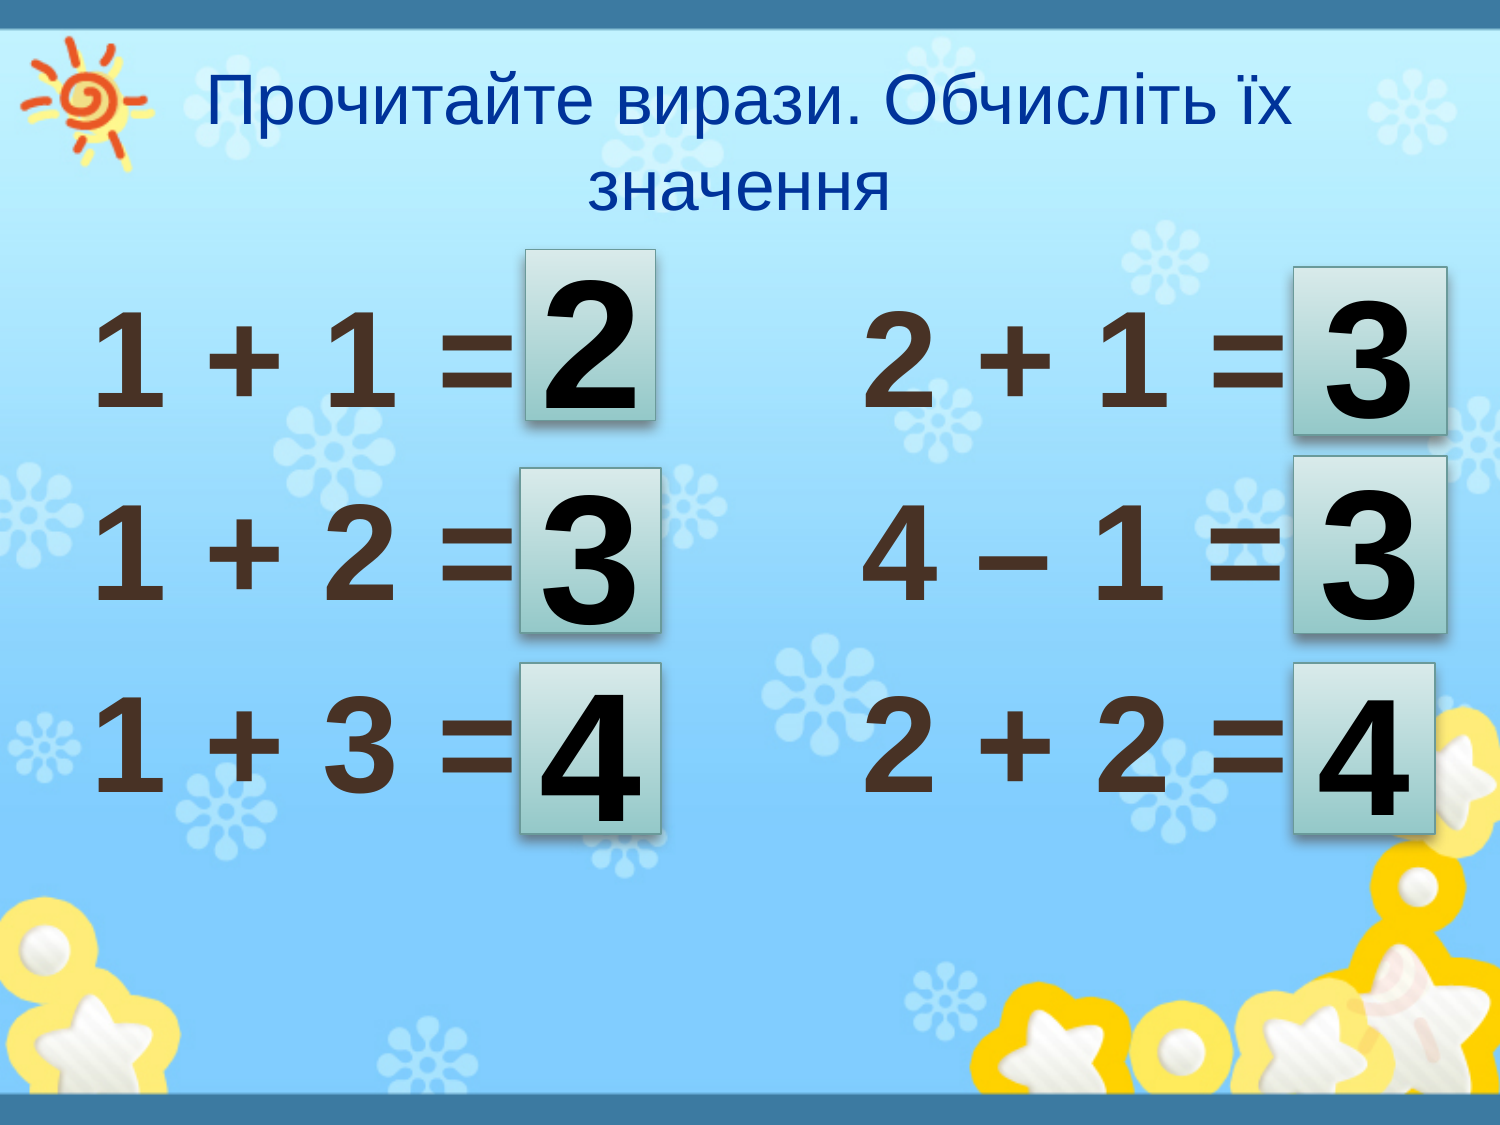

# Прочитайте вирази. Обчисліть їх значення
2
1 + 1 =         2 + 1 =
1 + 2 =         4 – 1 =
1 + 3 =         2 + 2 =
3
3
3
4
4